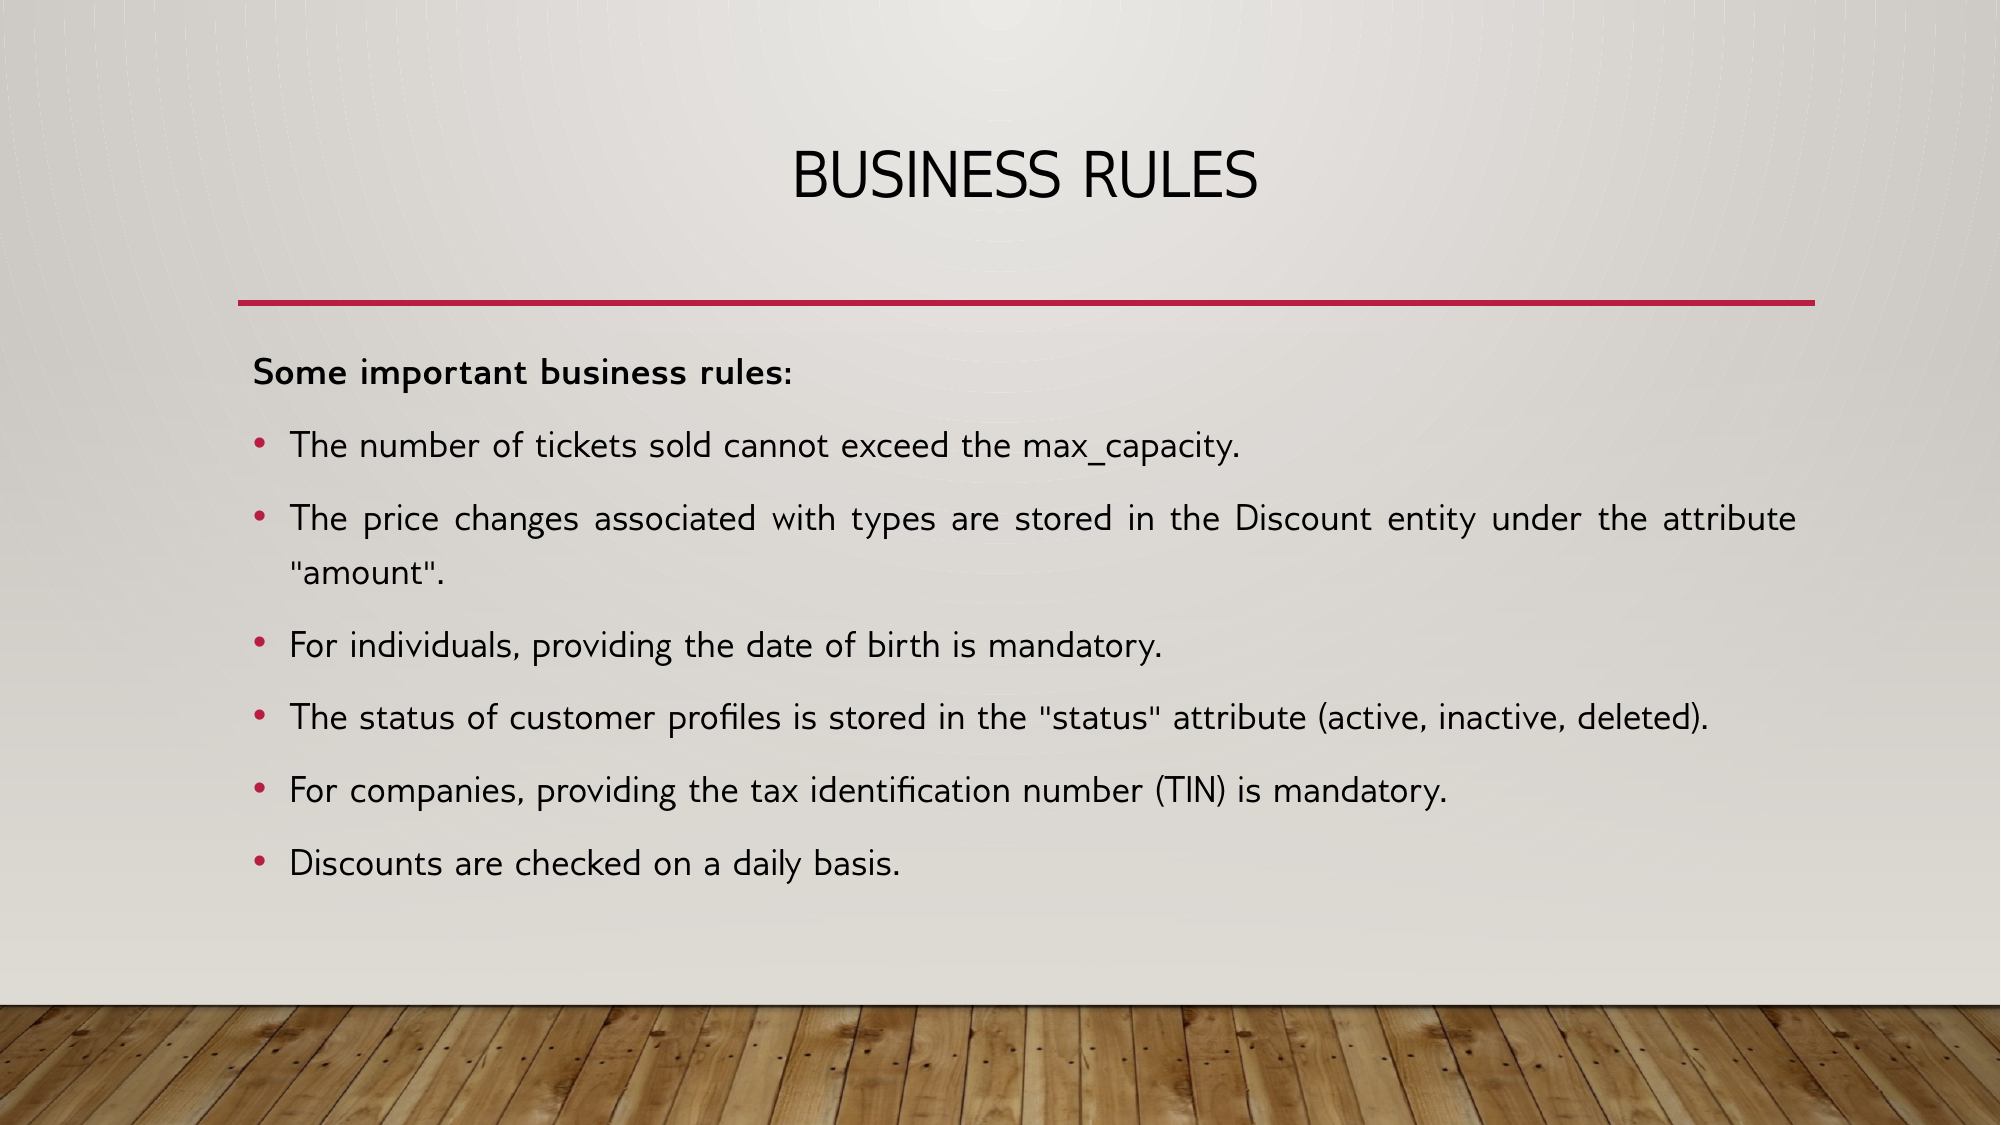

# Business rules
Some important business rules:
The number of tickets sold cannot exceed the max_capacity.
The price changes associated with types are stored in the Discount entity under the attribute "amount".
For individuals, providing the date of birth is mandatory.
The status of customer profiles is stored in the "status" attribute (active, inactive, deleted).
For companies, providing the tax identification number (TIN) is mandatory.
Discounts are checked on a daily basis.